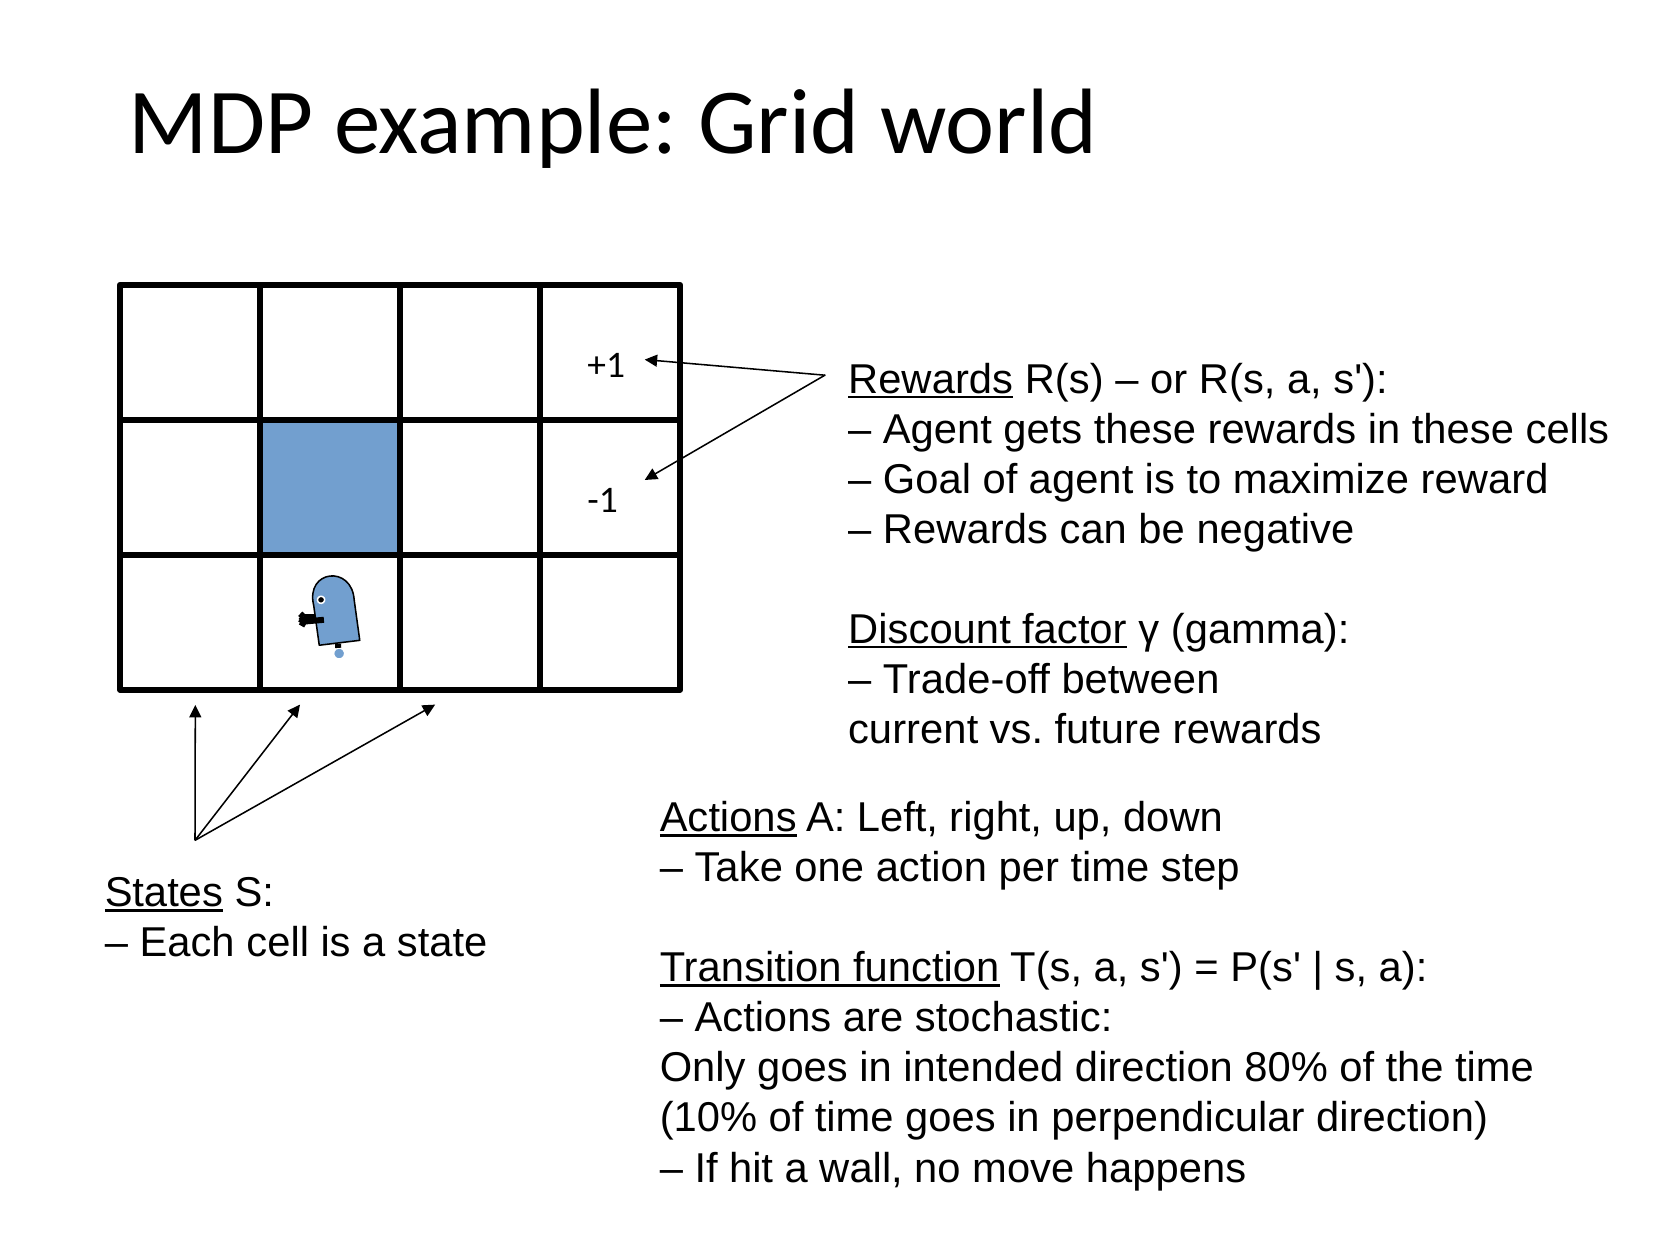

# MDP example: Grid world

+1
Rewards R(s) – or R(s, a, s'):
– Agent gets these rewards in these cells
– Goal of agent is to maximize reward
– Rewards can be negative

Discount factor γ (gamma):
– Trade-off between
current vs. future rewards

-1

Actions A: Left, right, up, down
– Take one action per time step

Transition function T(s, a, s') = P(s' | s, a):
– Actions are stochastic:
Only goes in intended direction 80% of the time
(10% of time goes in perpendicular direction)
– If hit a wall, no move happens
States S:
– Each cell is a state